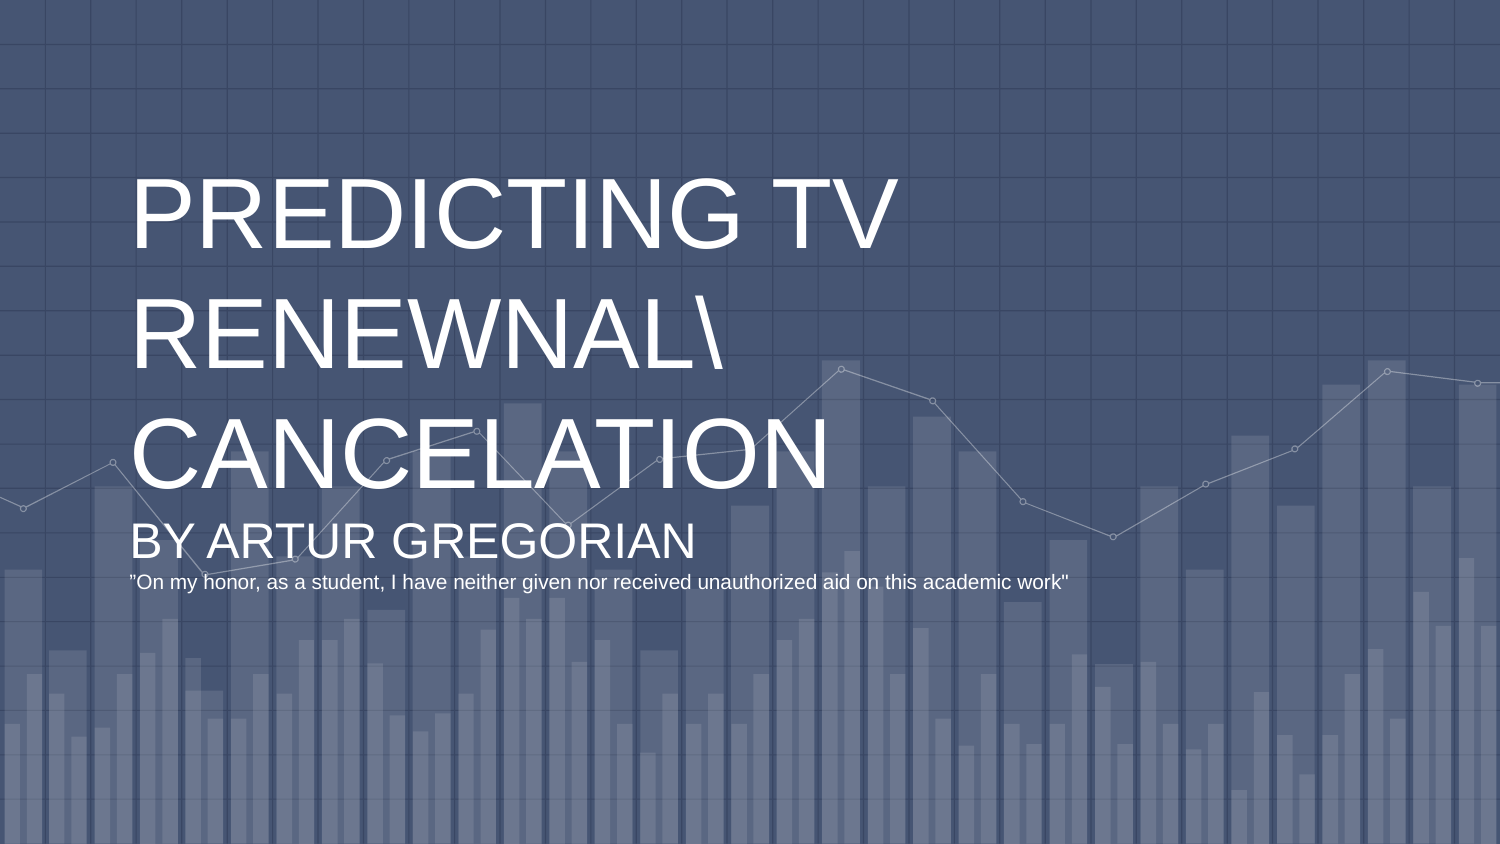

# PREDICTING TV RENEWNAL\CANCELATION BY ARTUR GREGORIAN ”On my honor, as a student, I have neither given nor received unauthorized aid on this academic work"